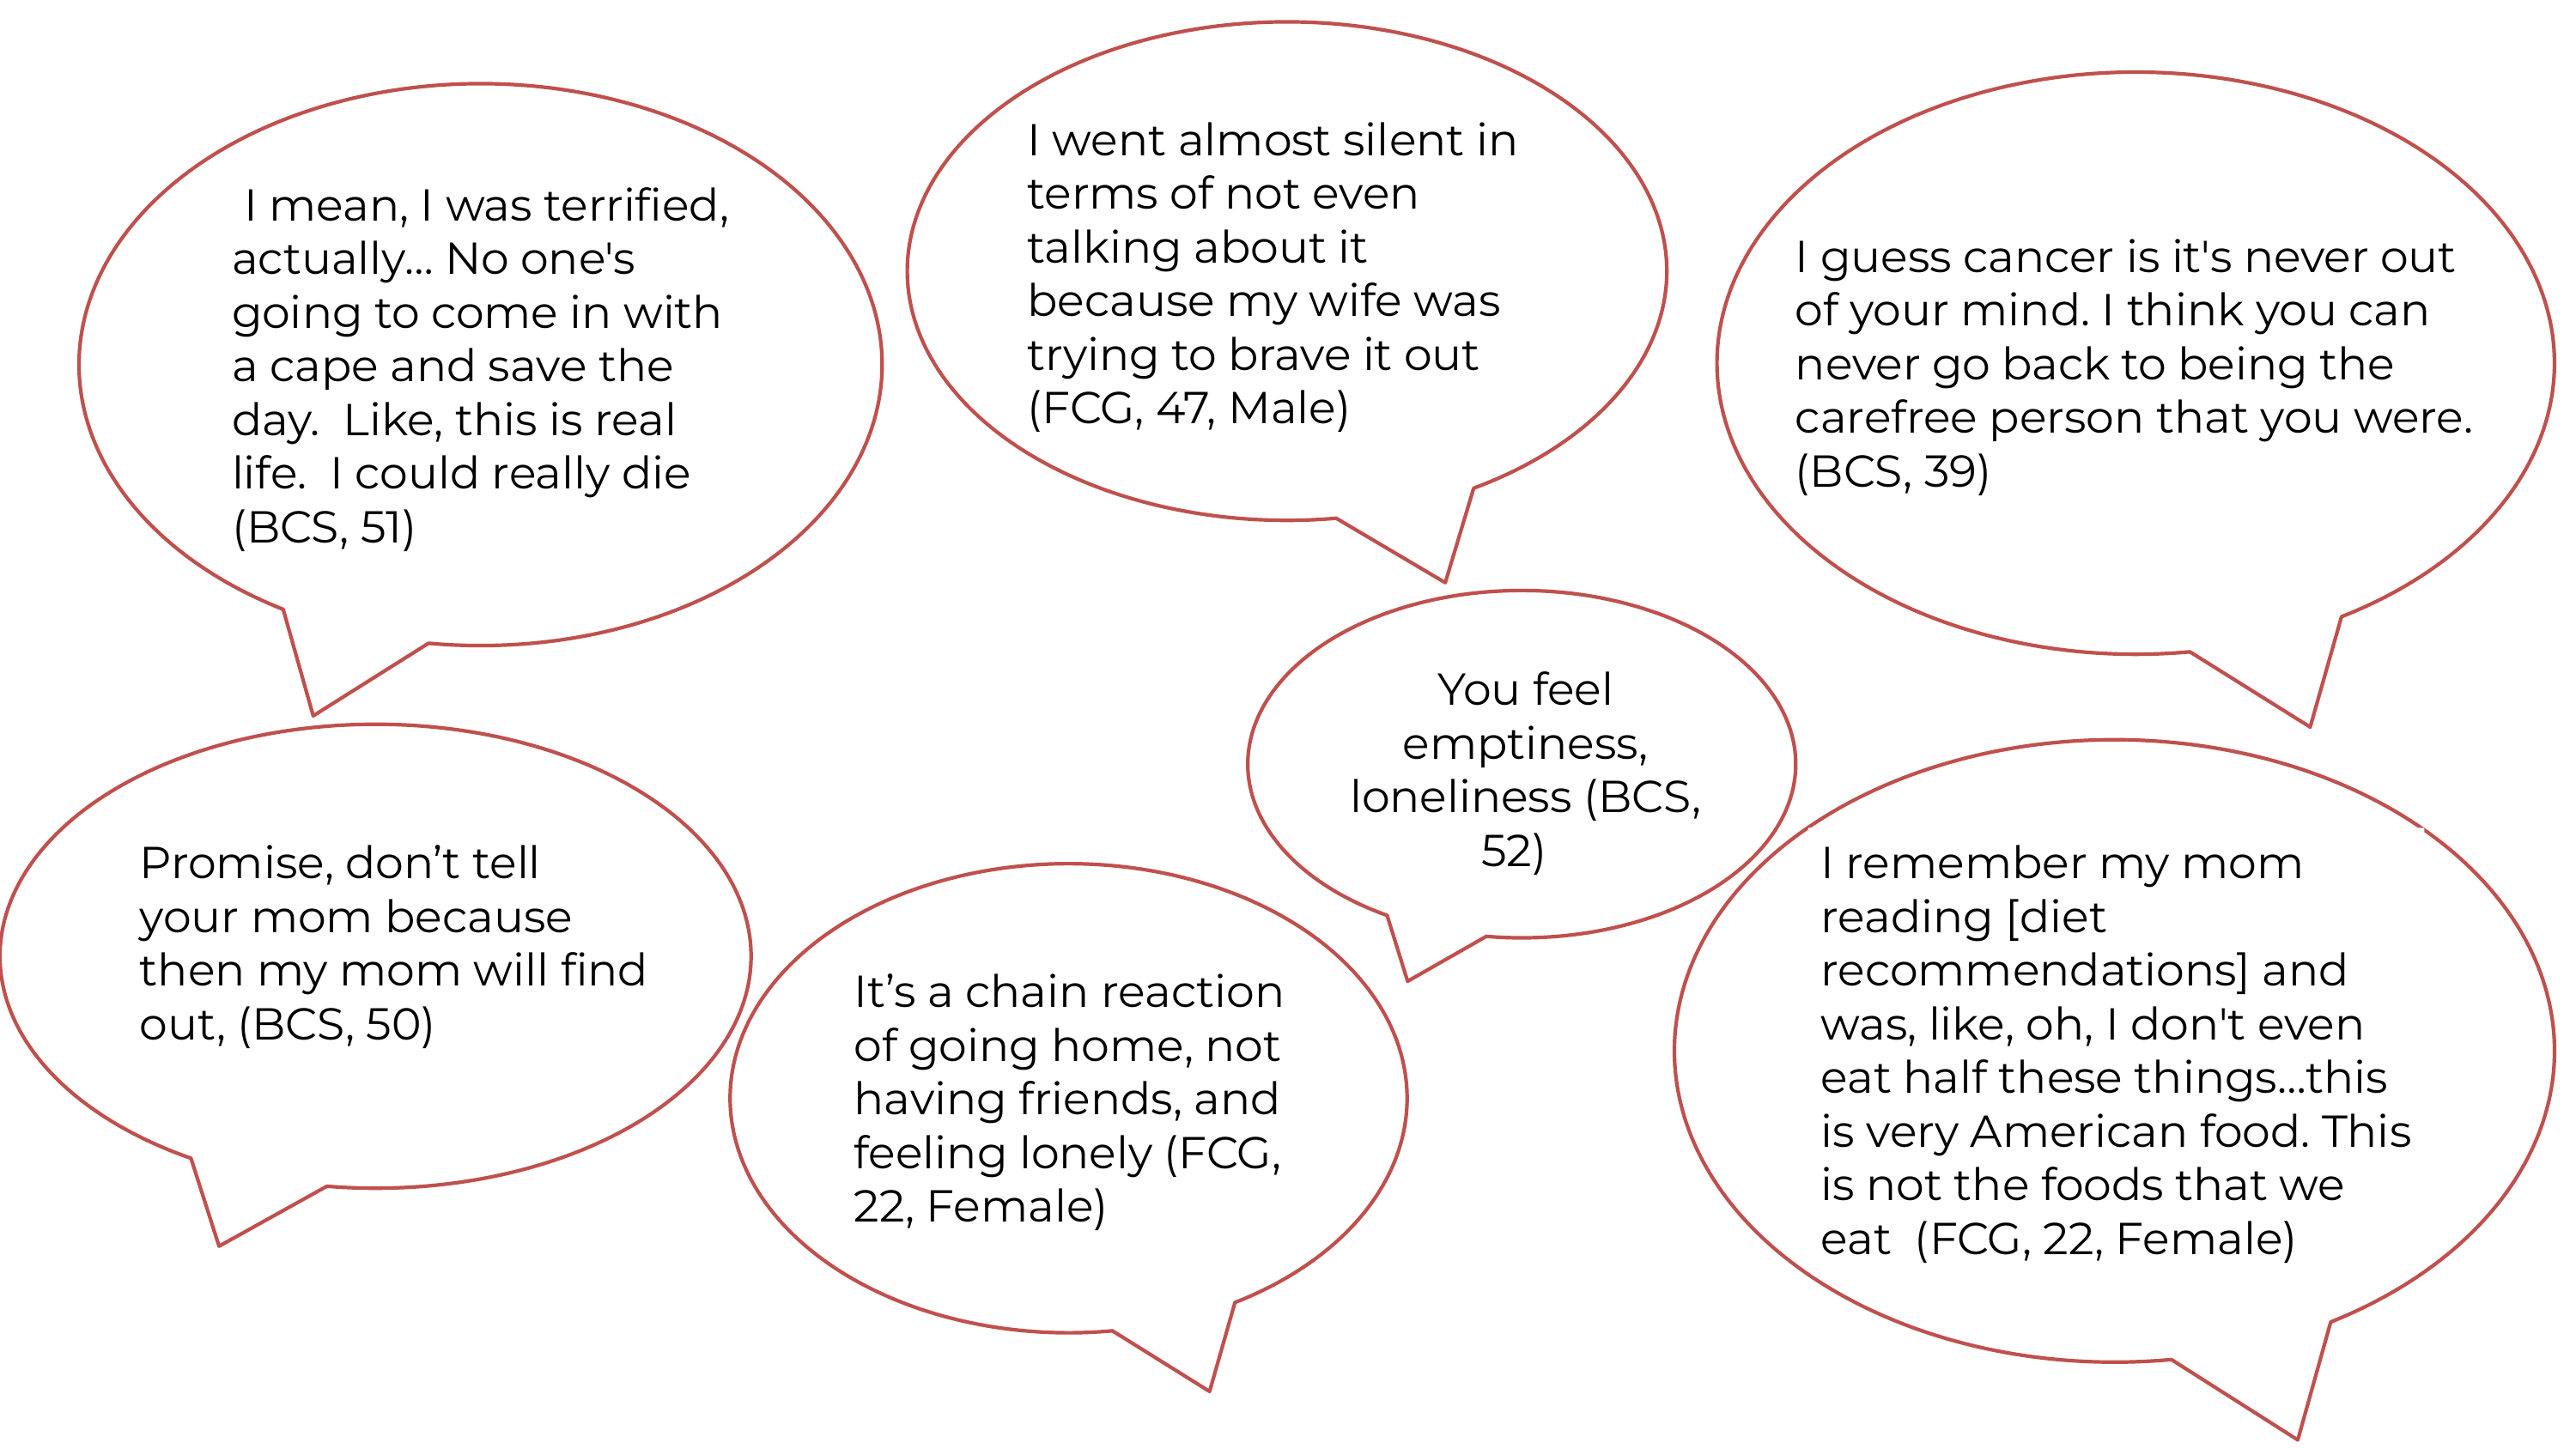

I went almost silent in terms of not even talking about it because my wife was trying to brave it out (FCG, 47, Male)

I guess cancer is it's never out of your mind. I think you can never go back to being the carefree person that you were. (BCS, 39)

 I mean, I was terrified, actually… No one's going to come in with a cape and save the day.  Like, this is real life.  I could really die (BCS, 51)

You feel emptiness, loneliness (BCS, 52)

Promise, don’t tell your mom because then my mom will find out, (BCS, 50)

I remember my mom reading [diet recommendations] and was, like, oh, I don't even eat half these things…this is very American food. This is not the foods that we eat  (FCG, 22, Female)

It’s a chain reaction of going home, not having friends, and feeling lonely (FCG, 22, Female)